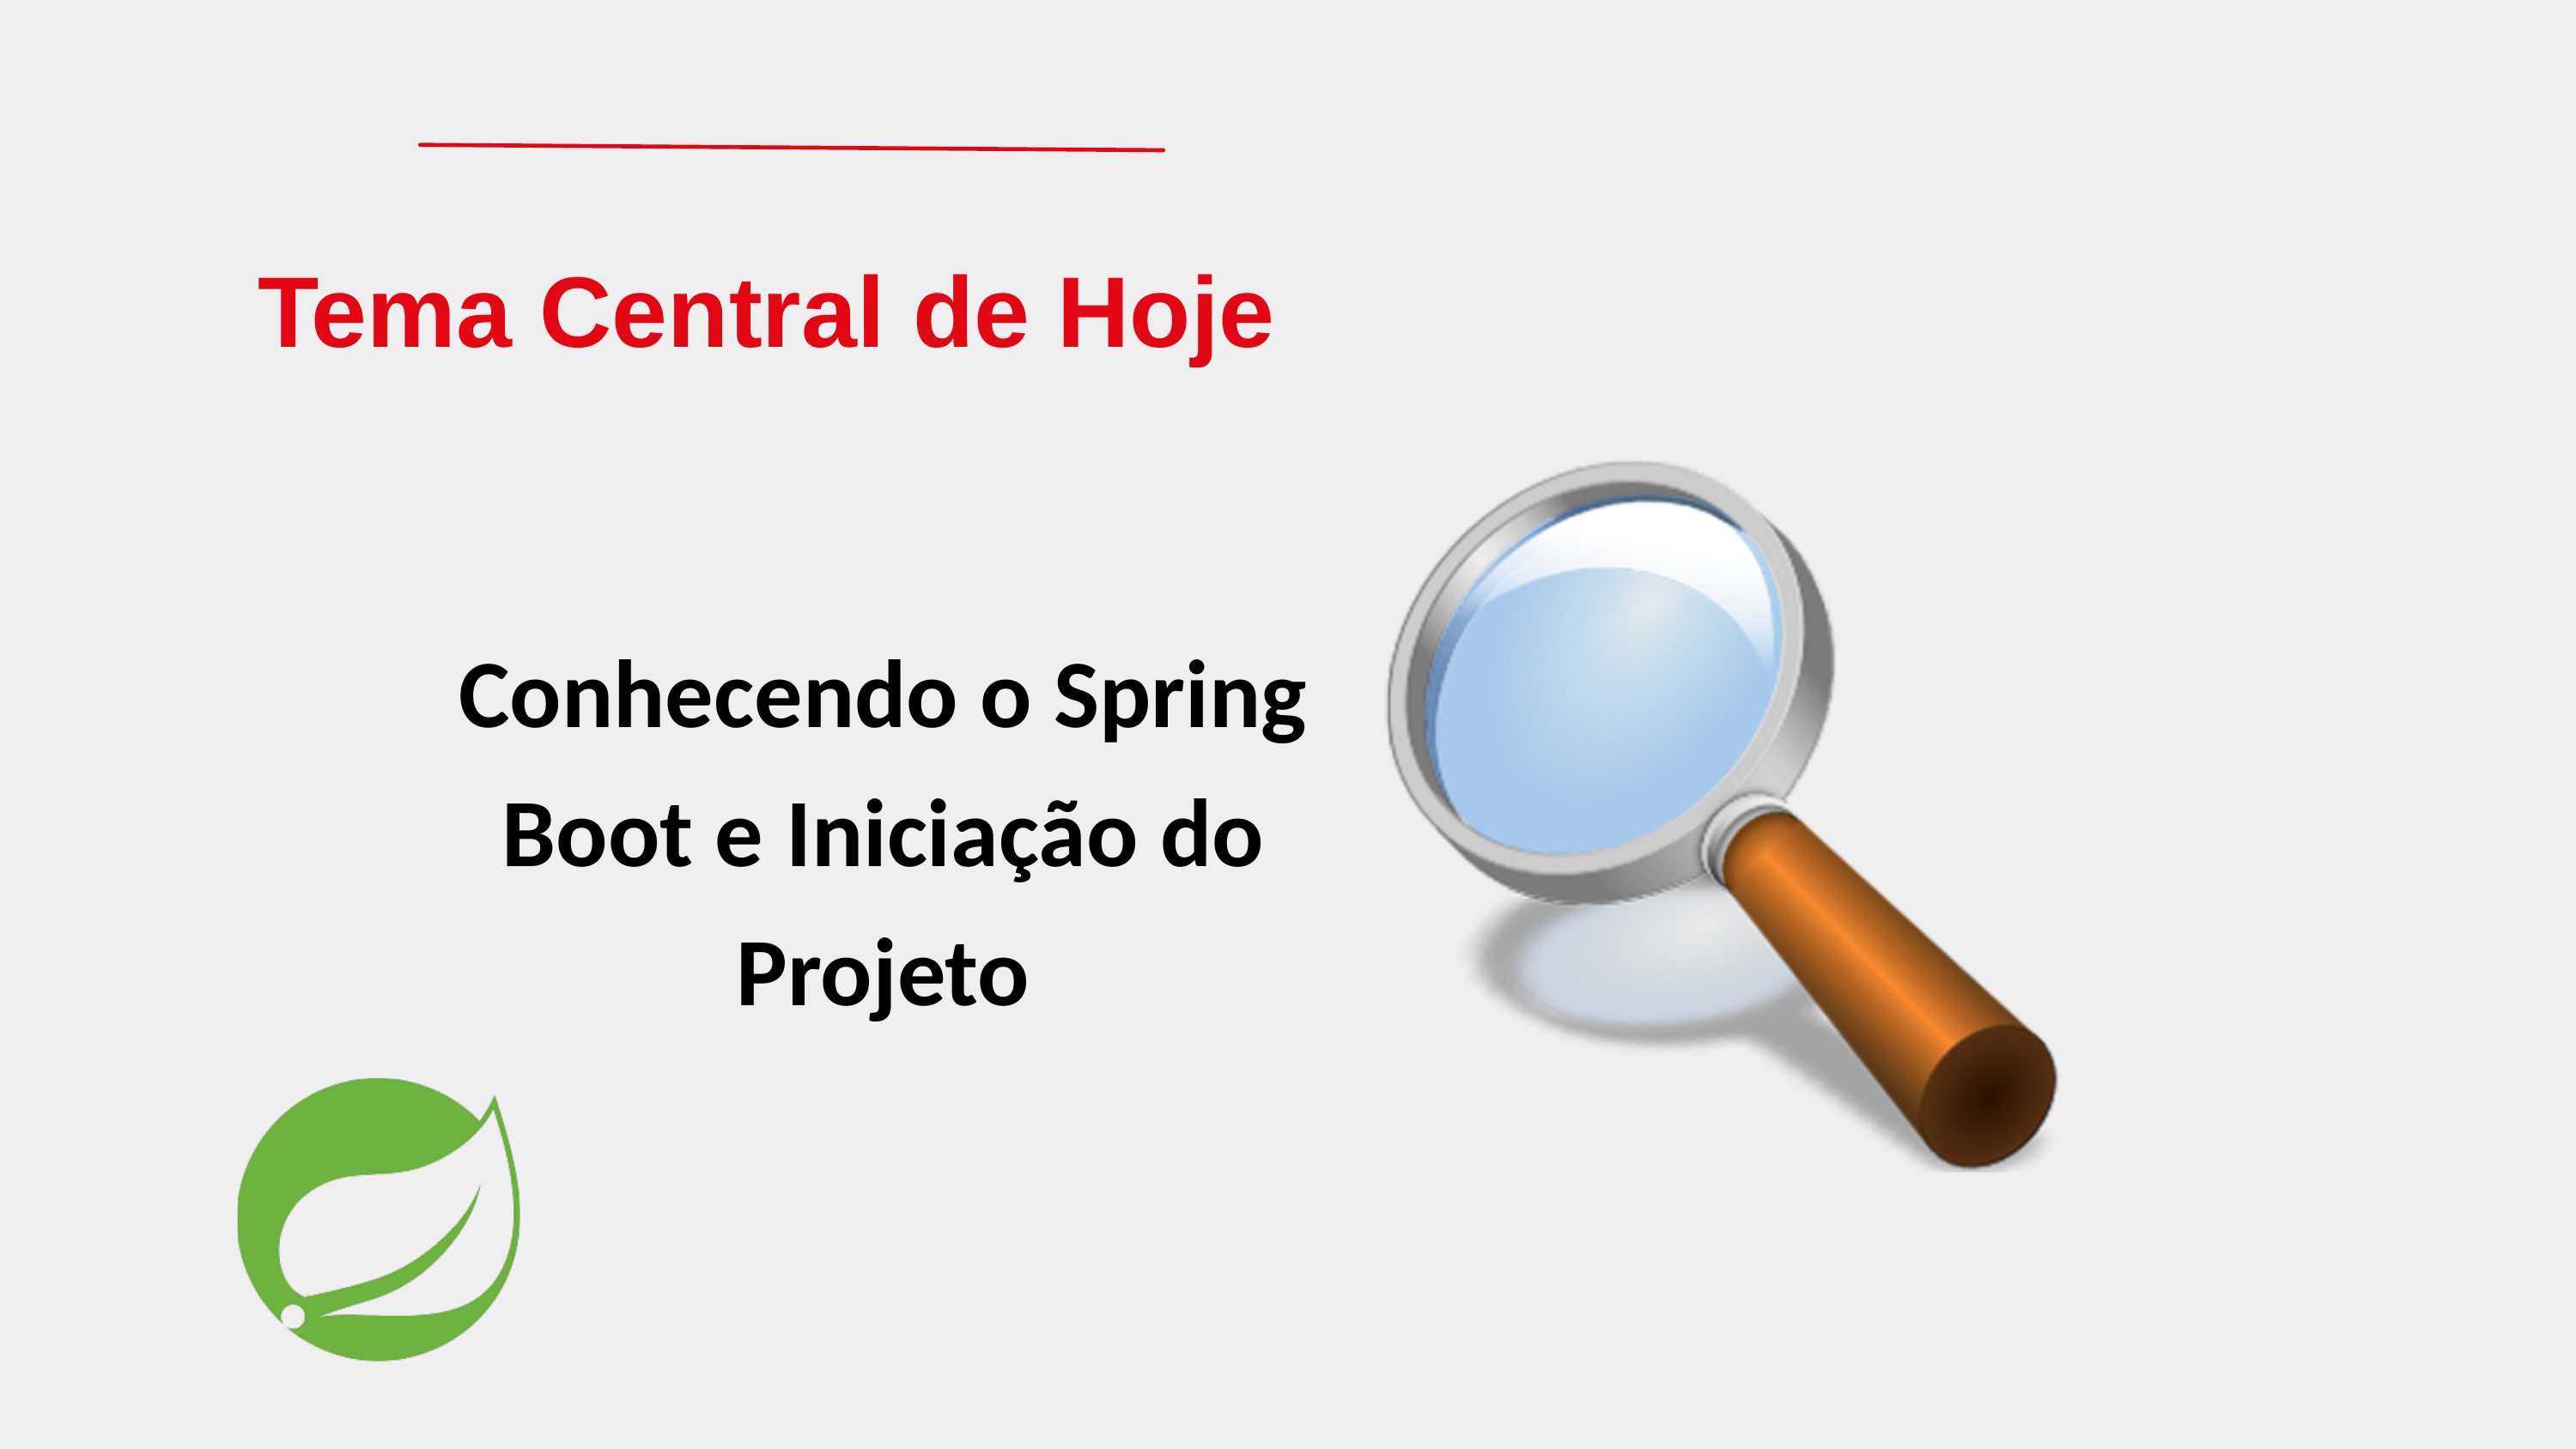

Tema Central de Hoje

Conhecendo o Spring Boot e Iniciação do Projeto